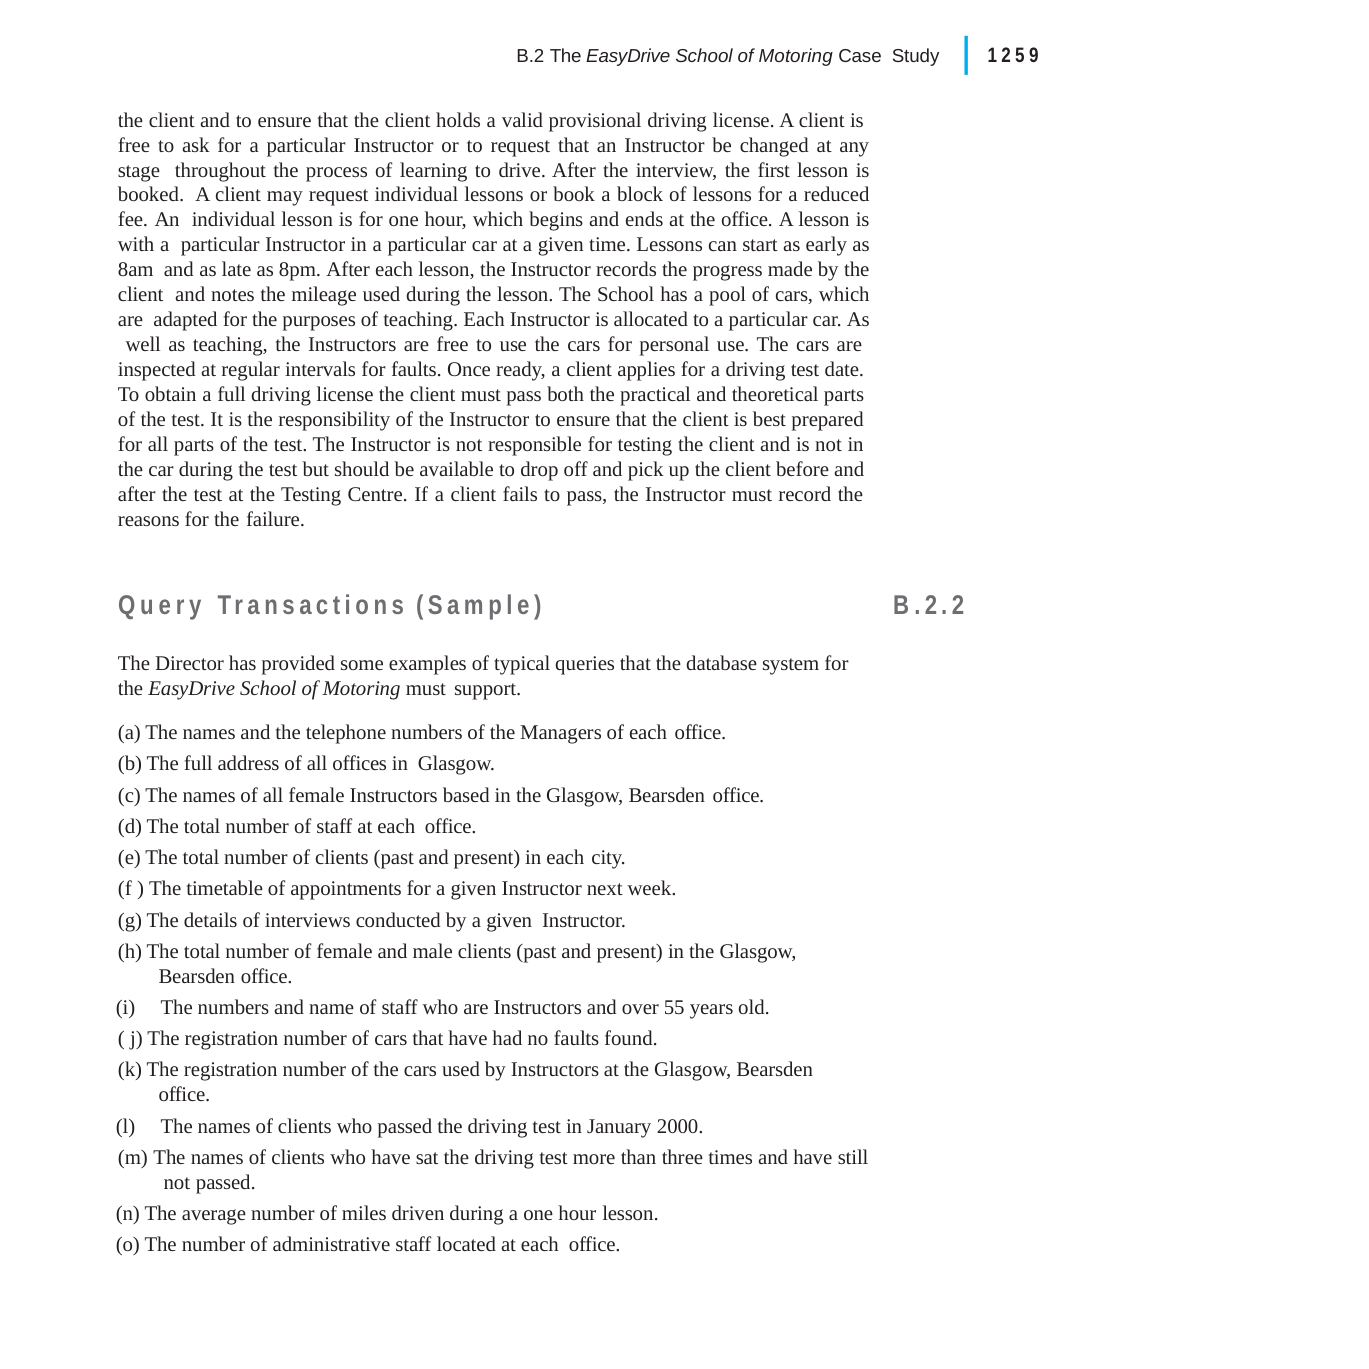

|
1259
B.2 The EasyDrive School of Motoring Case Study
the client and to ensure that the client holds a valid provisional driving license. A client is  free to ask for a particular Instructor or to request that an Instructor be changed at any stage  throughout the process of learning to drive. After the interview, the first lesson is booked.  A client may request individual lessons or book a block of lessons for a reduced fee. An  individual lesson is for one hour, which begins and ends at the office. A lesson is with a  particular Instructor in a particular car at a given time. Lessons can start as early as 8am  and as late as 8pm. After each lesson, the Instructor records the progress made by the client  and notes the mileage used during the lesson. The School has a pool of cars, which are  adapted for the purposes of teaching. Each Instructor is allocated to a particular car. As  well as teaching, the Instructors are free to use the cars for personal use. The cars are  inspected at regular intervals for faults. Once ready, a client applies for a driving test date.  To obtain a full driving license the client must pass both the practical and theoretical parts  of the test. It is the responsibility of the Instructor to ensure that the client is best prepared  for all parts of the test. The Instructor is not responsible for testing the client and is not in  the car during the test but should be available to drop off and pick up the client before and  after the test at the Testing Centre. If a client fails to pass, the Instructor must record the  reasons for the failure.
Query Transactions (Sample)
B.2.2
The Director has provided some examples of typical queries that the database system for  the EasyDrive School of Motoring must support.
(a) The names and the telephone numbers of the Managers of each office.
(b) The full address of all offices in Glasgow.
(c) The names of all female Instructors based in the Glasgow, Bearsden office.
(d) The total number of staff at each office.
(e) The total number of clients (past and present) in each city.
(f ) The timetable of appointments for a given Instructor next week.
(g) The details of interviews conducted by a given Instructor.
(h) The total number of female and male clients (past and present) in the Glasgow,  Bearsden office.
(i)	The numbers and name of staff who are Instructors and over 55 years old.  ( j) The registration number of cars that have had no faults found.
(k) The registration number of the cars used by Instructors at the Glasgow, Bearsden  office.
(l)	The names of clients who passed the driving test in January 2000.
(m) The names of clients who have sat the driving test more than three times and have still  not passed.
(n) The average number of miles driven during a one hour lesson.
(o) The number of administrative staff located at each office.